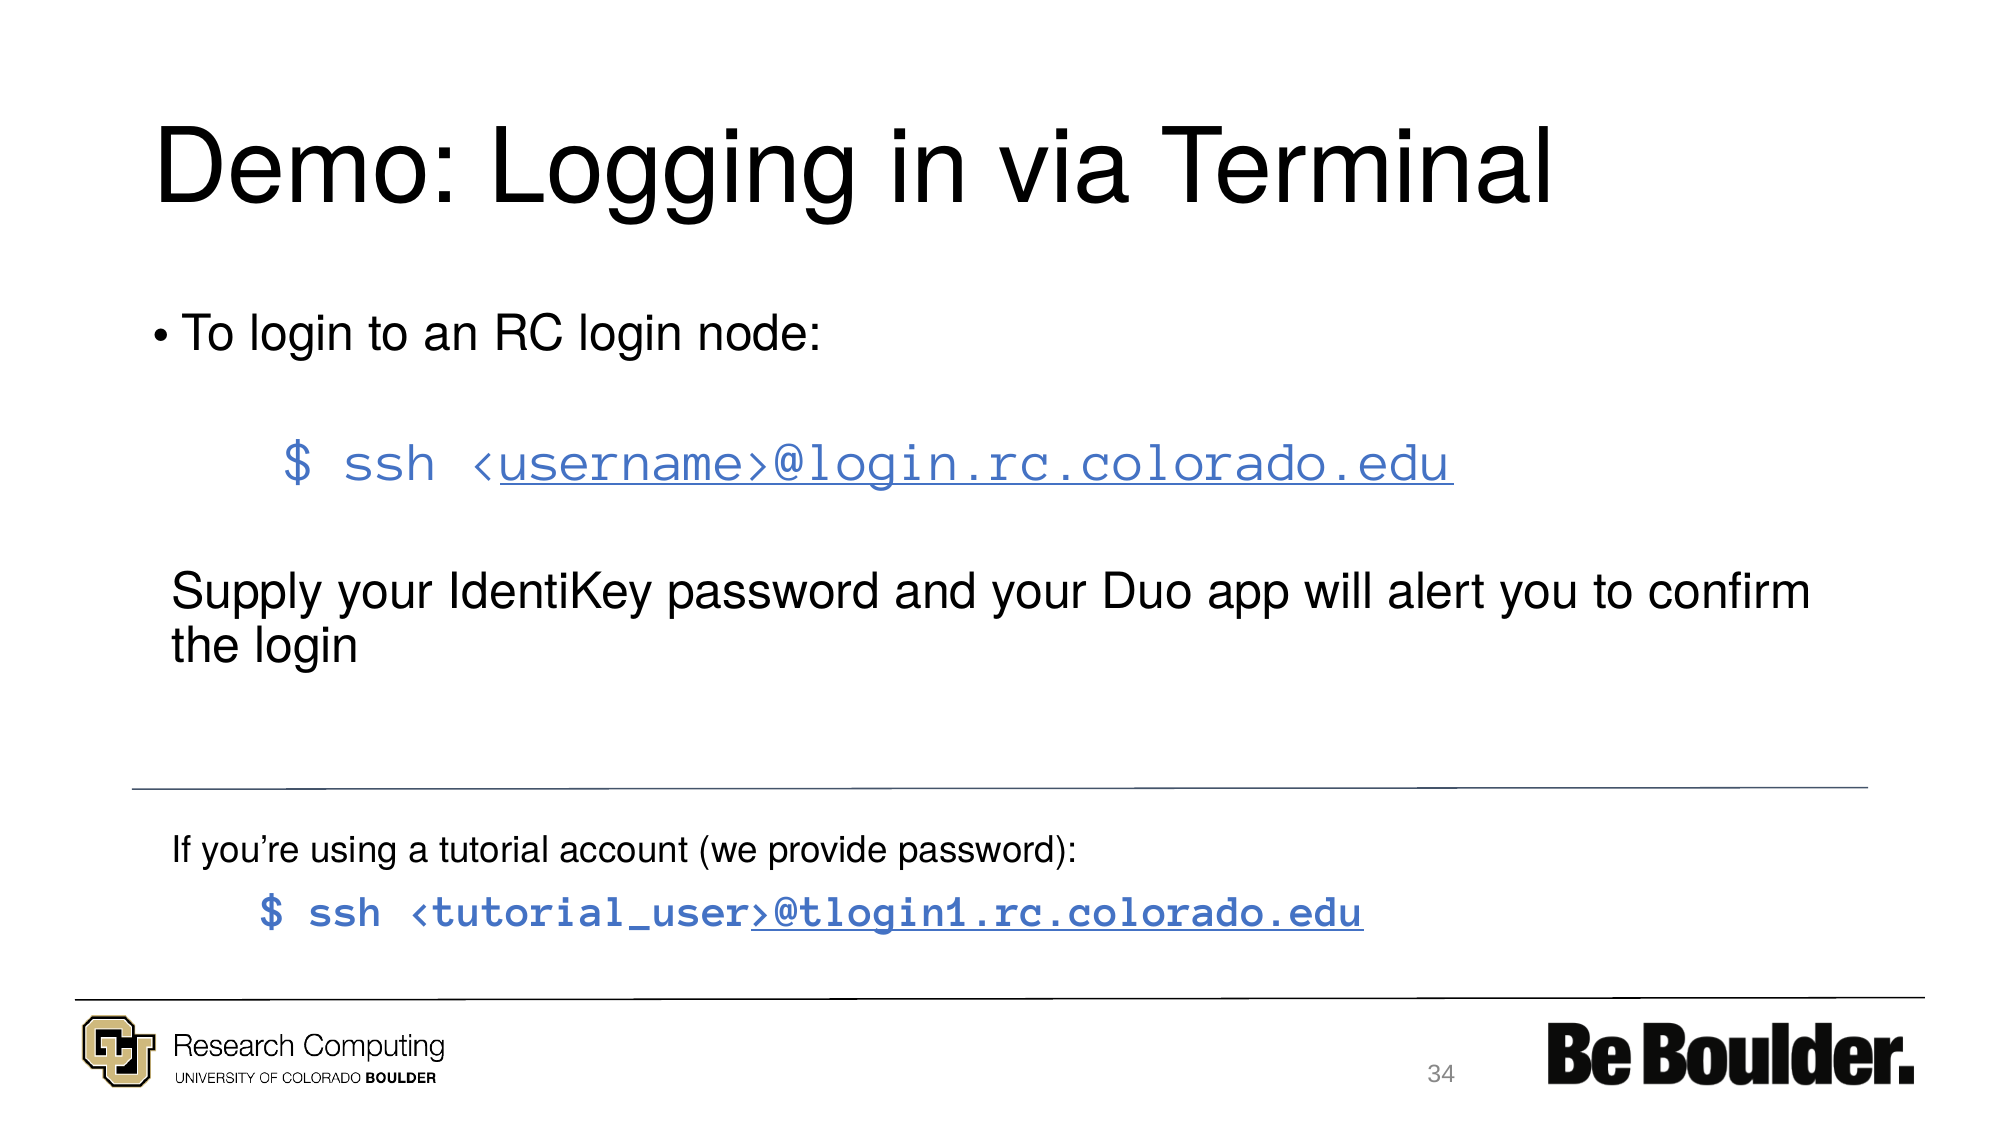

# Demo: Logging in via Terminal
To login to an RC login node:

    $ ssh <username>@login.rc.colorado.edu
Supply your IdentiKey password and your Duo app will alert you to confirm the login

If you’re using a tutorial account (we provide password):
    $ ssh <tutorial_user>@tlogin1.rc.colorado.edu

34